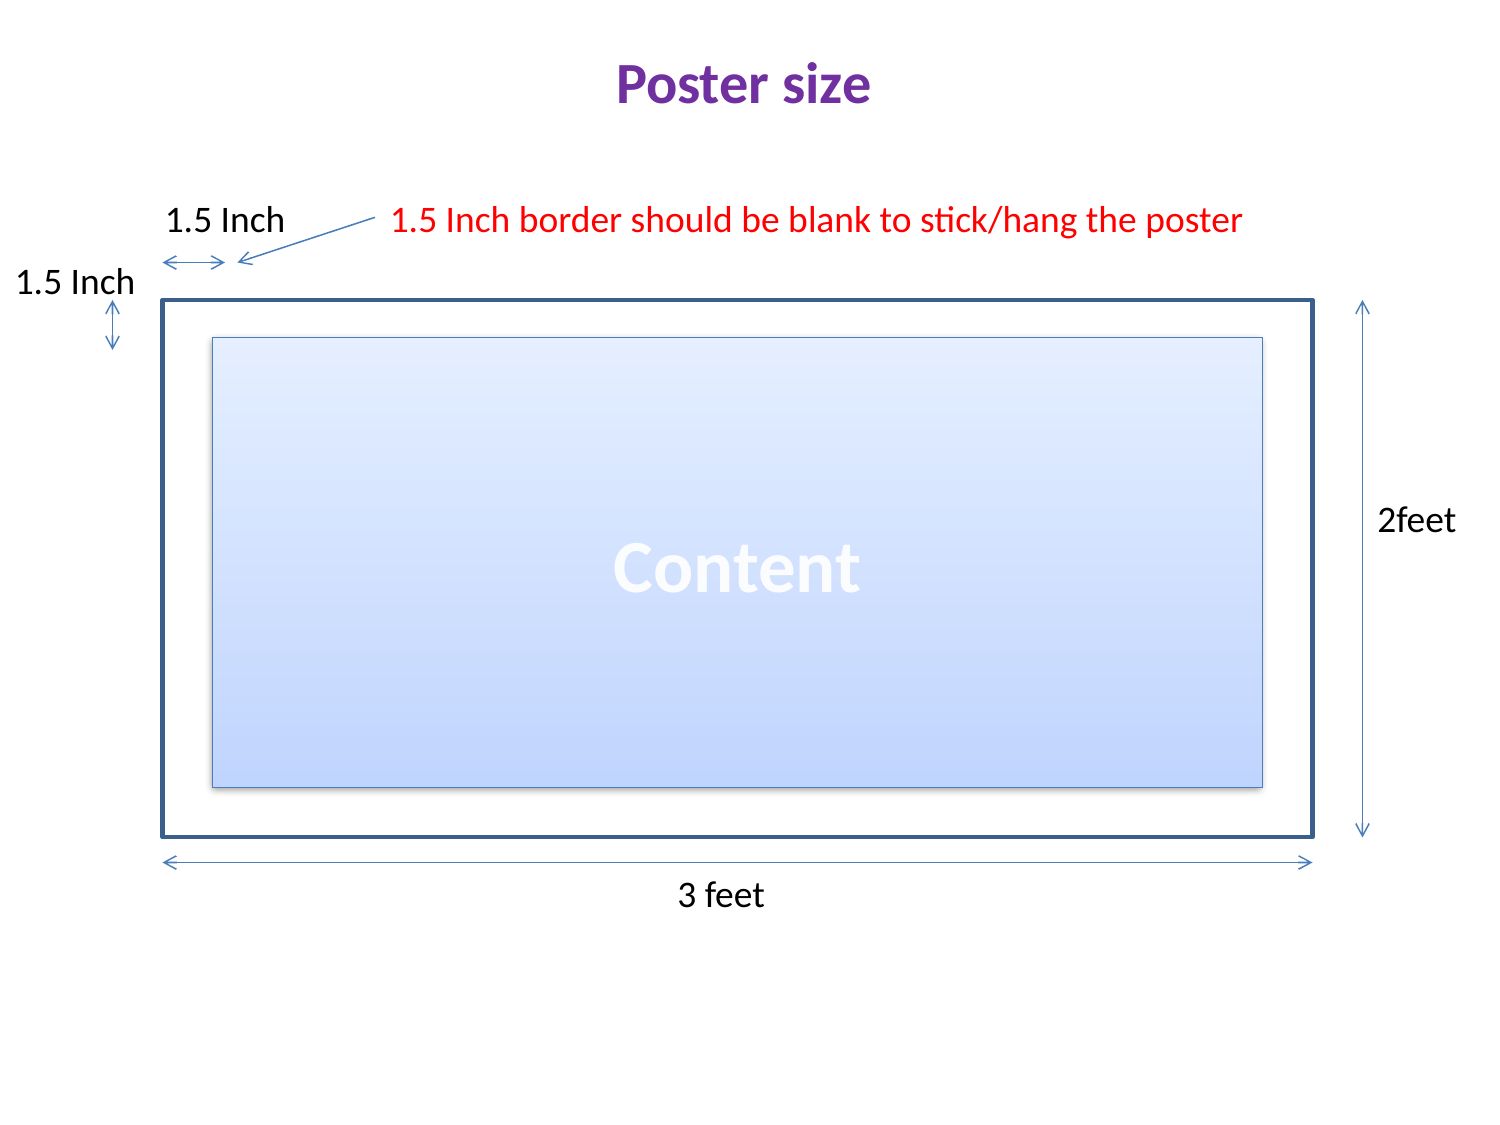

Poster size
1.5 Inch
1.5 Inch border should be blank to stick/hang the poster
1.5 Inch

Content
2feet
3 feet